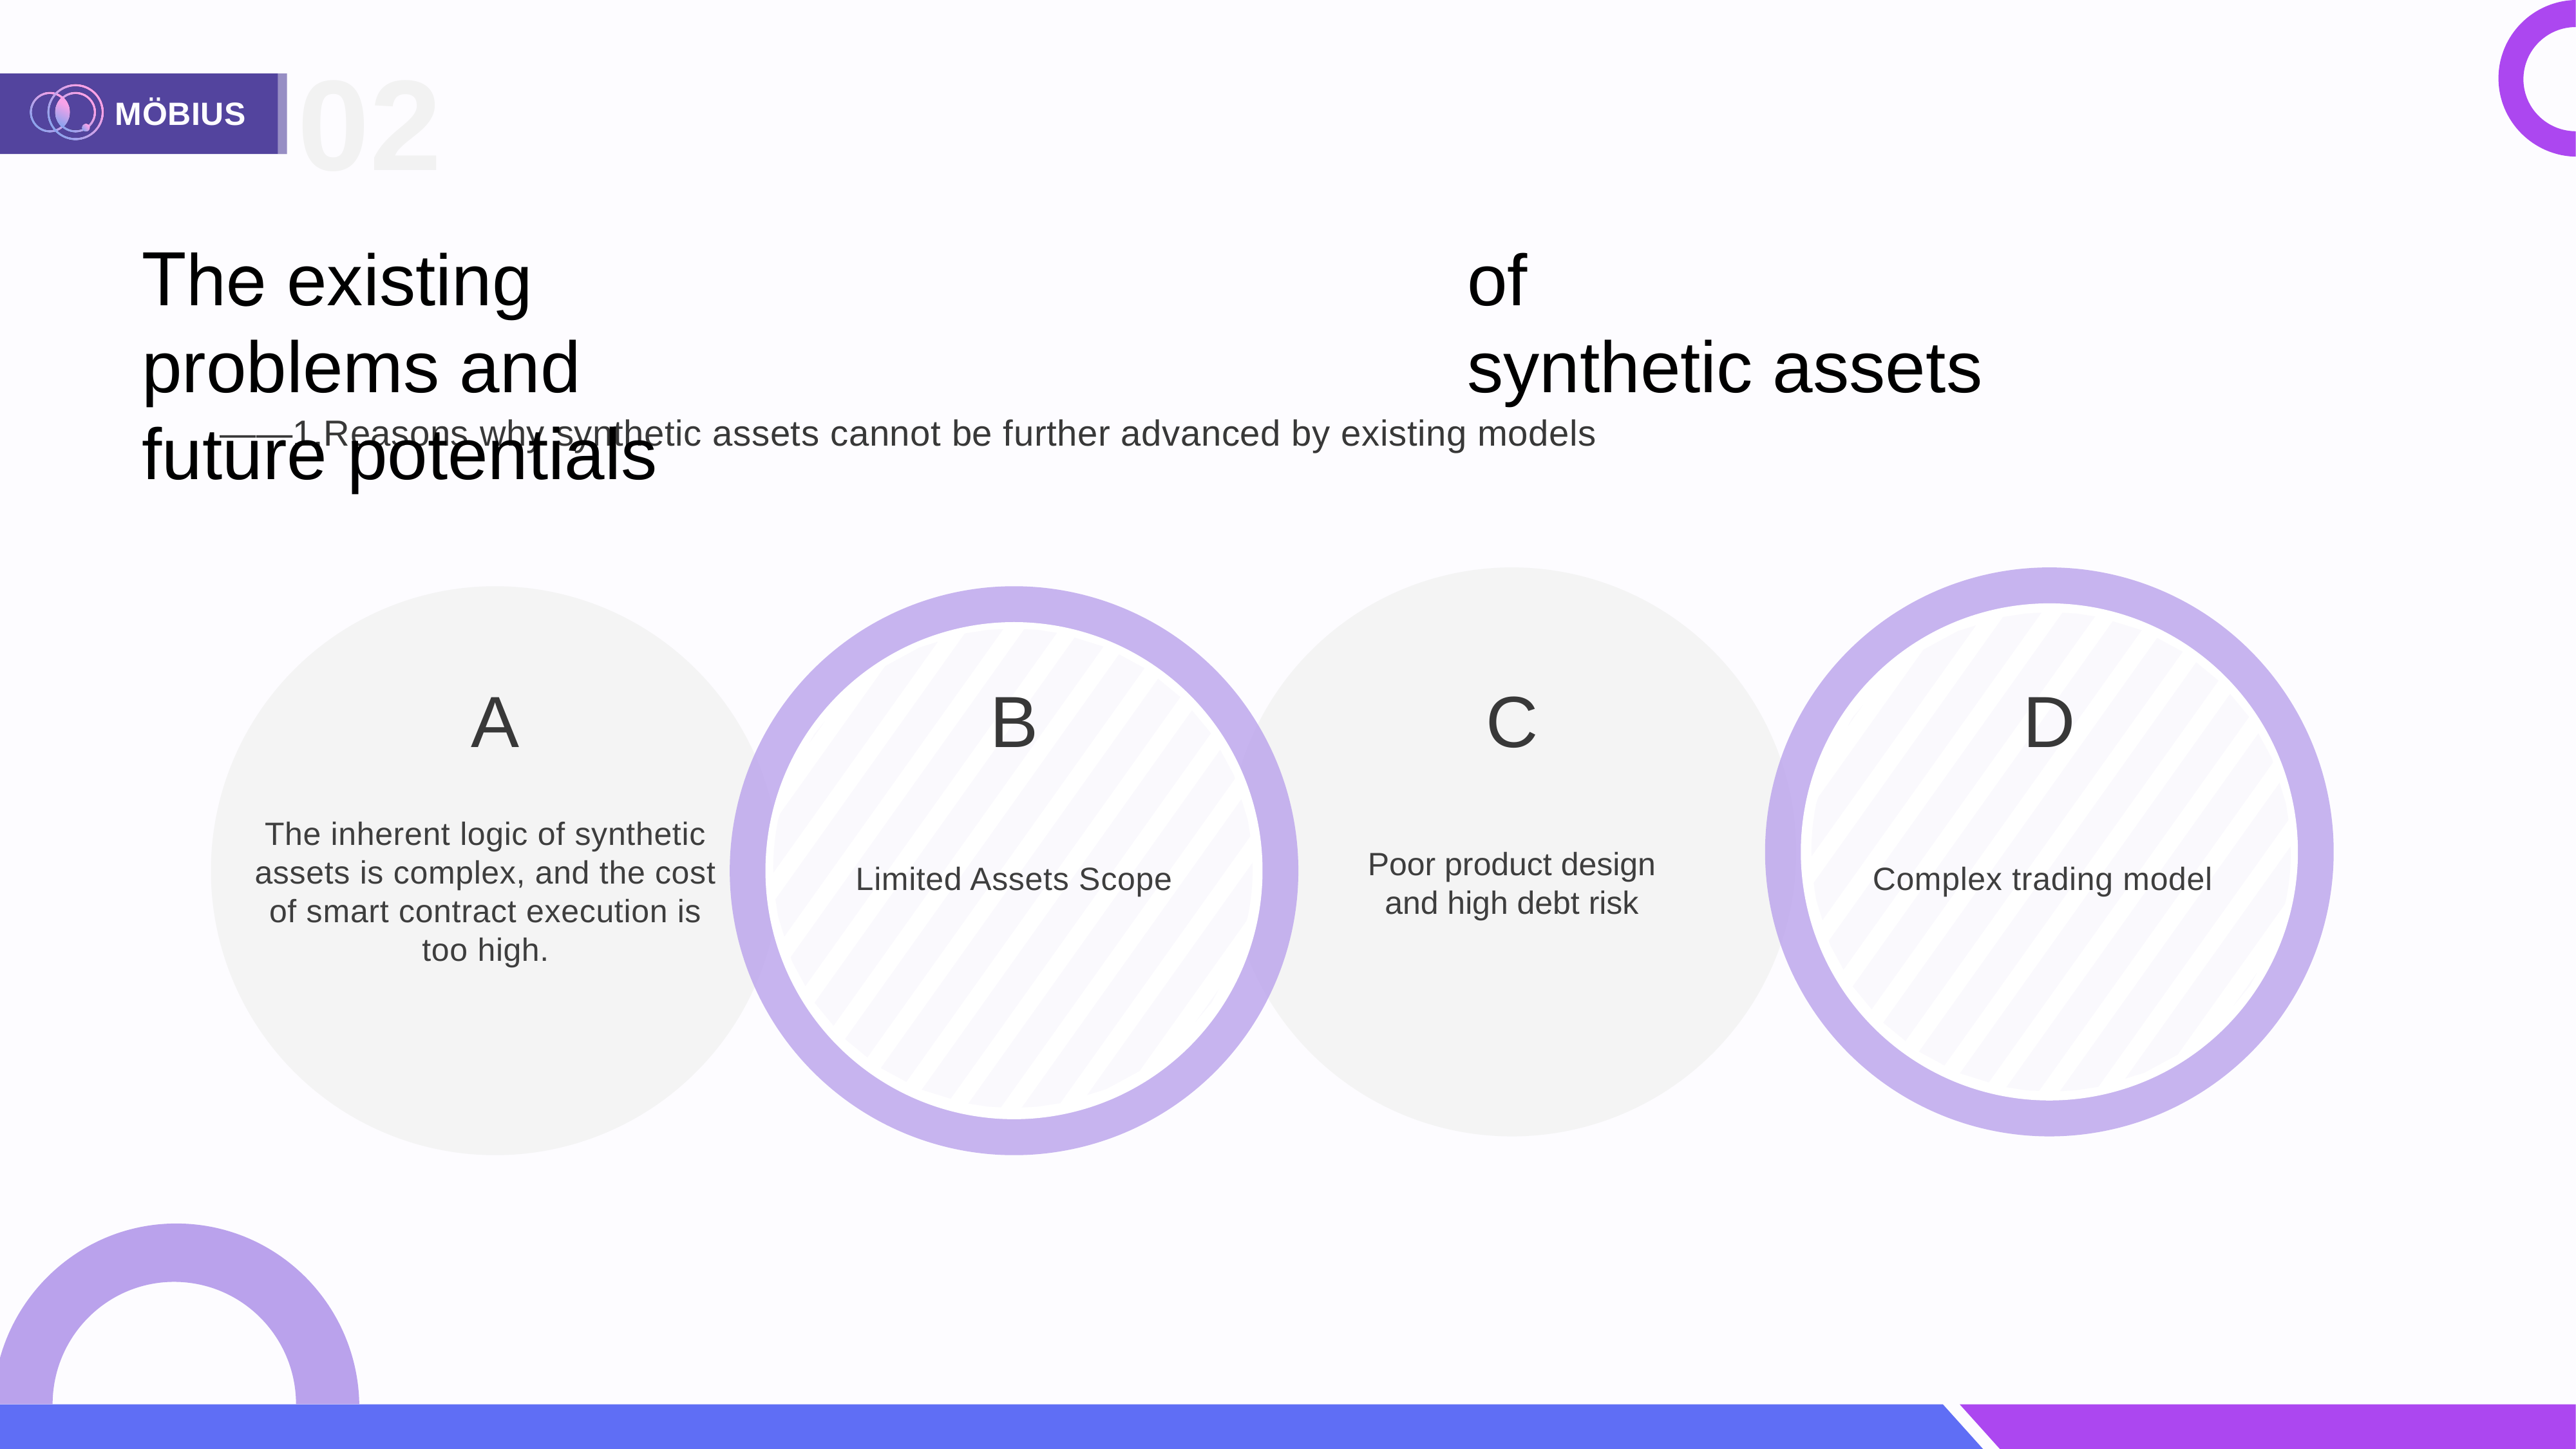

02
The existing problems and future potentials of
synthetic assets
——1.Reasons why synthetic assets cannot be further advanced by existing models

A
B
C
D
The inherent logic of synthetic assets is complex, and the cost of smart contract execution is too high.
Poor product design and high debt risk
Limited Assets Scope
Complex trading model